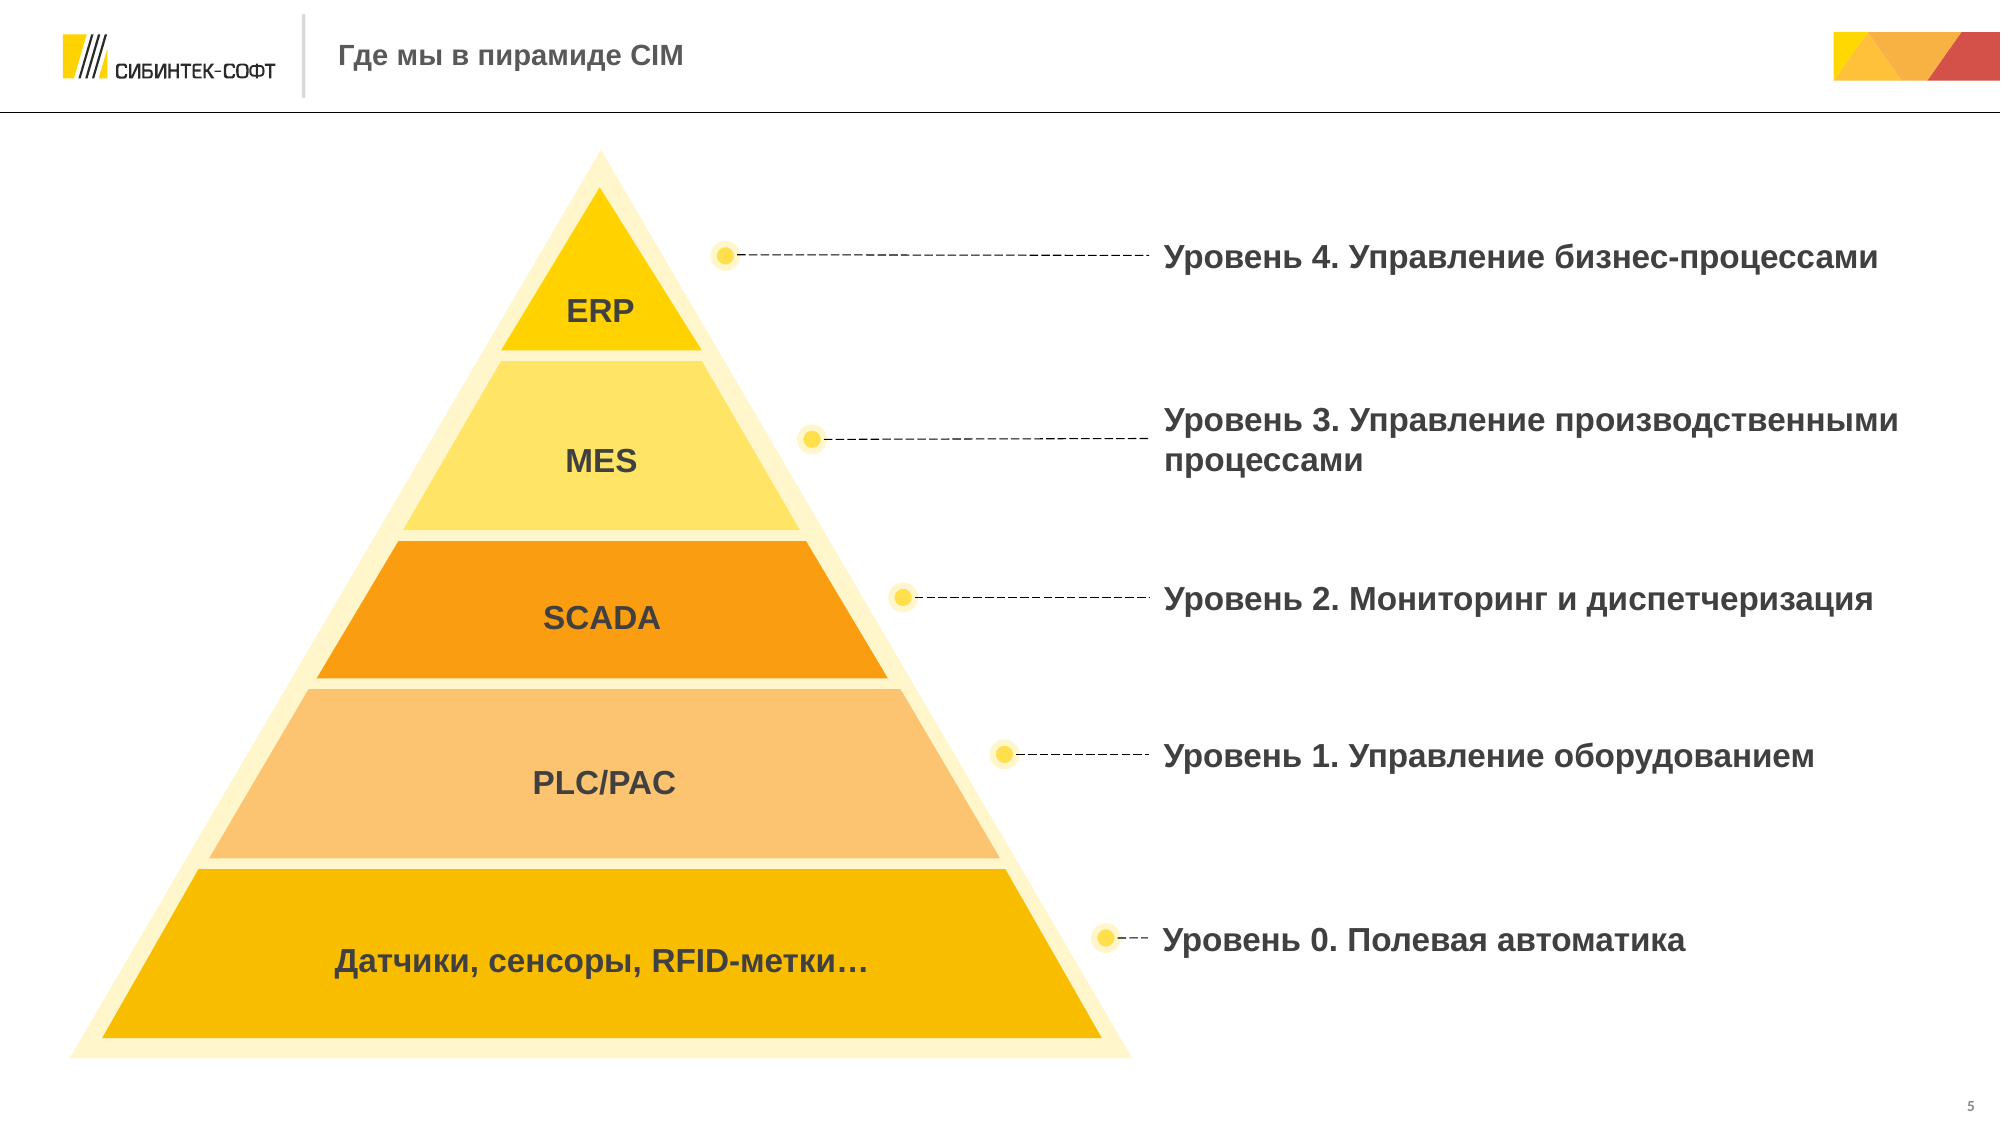

# Где мы в пирамиде CIM

ERP
Уровень 4. Управление бизнес-процессами

MES
Уровень 3. Управление производственными
процессами

SCADA
Уровень 2. Мониторинг и диспетчеризация

PLC/PAC
Уровень 1. Управление оборудованием

Датчики, сенсоры, RFID-метки…
Уровень 0. Полевая автоматика

5